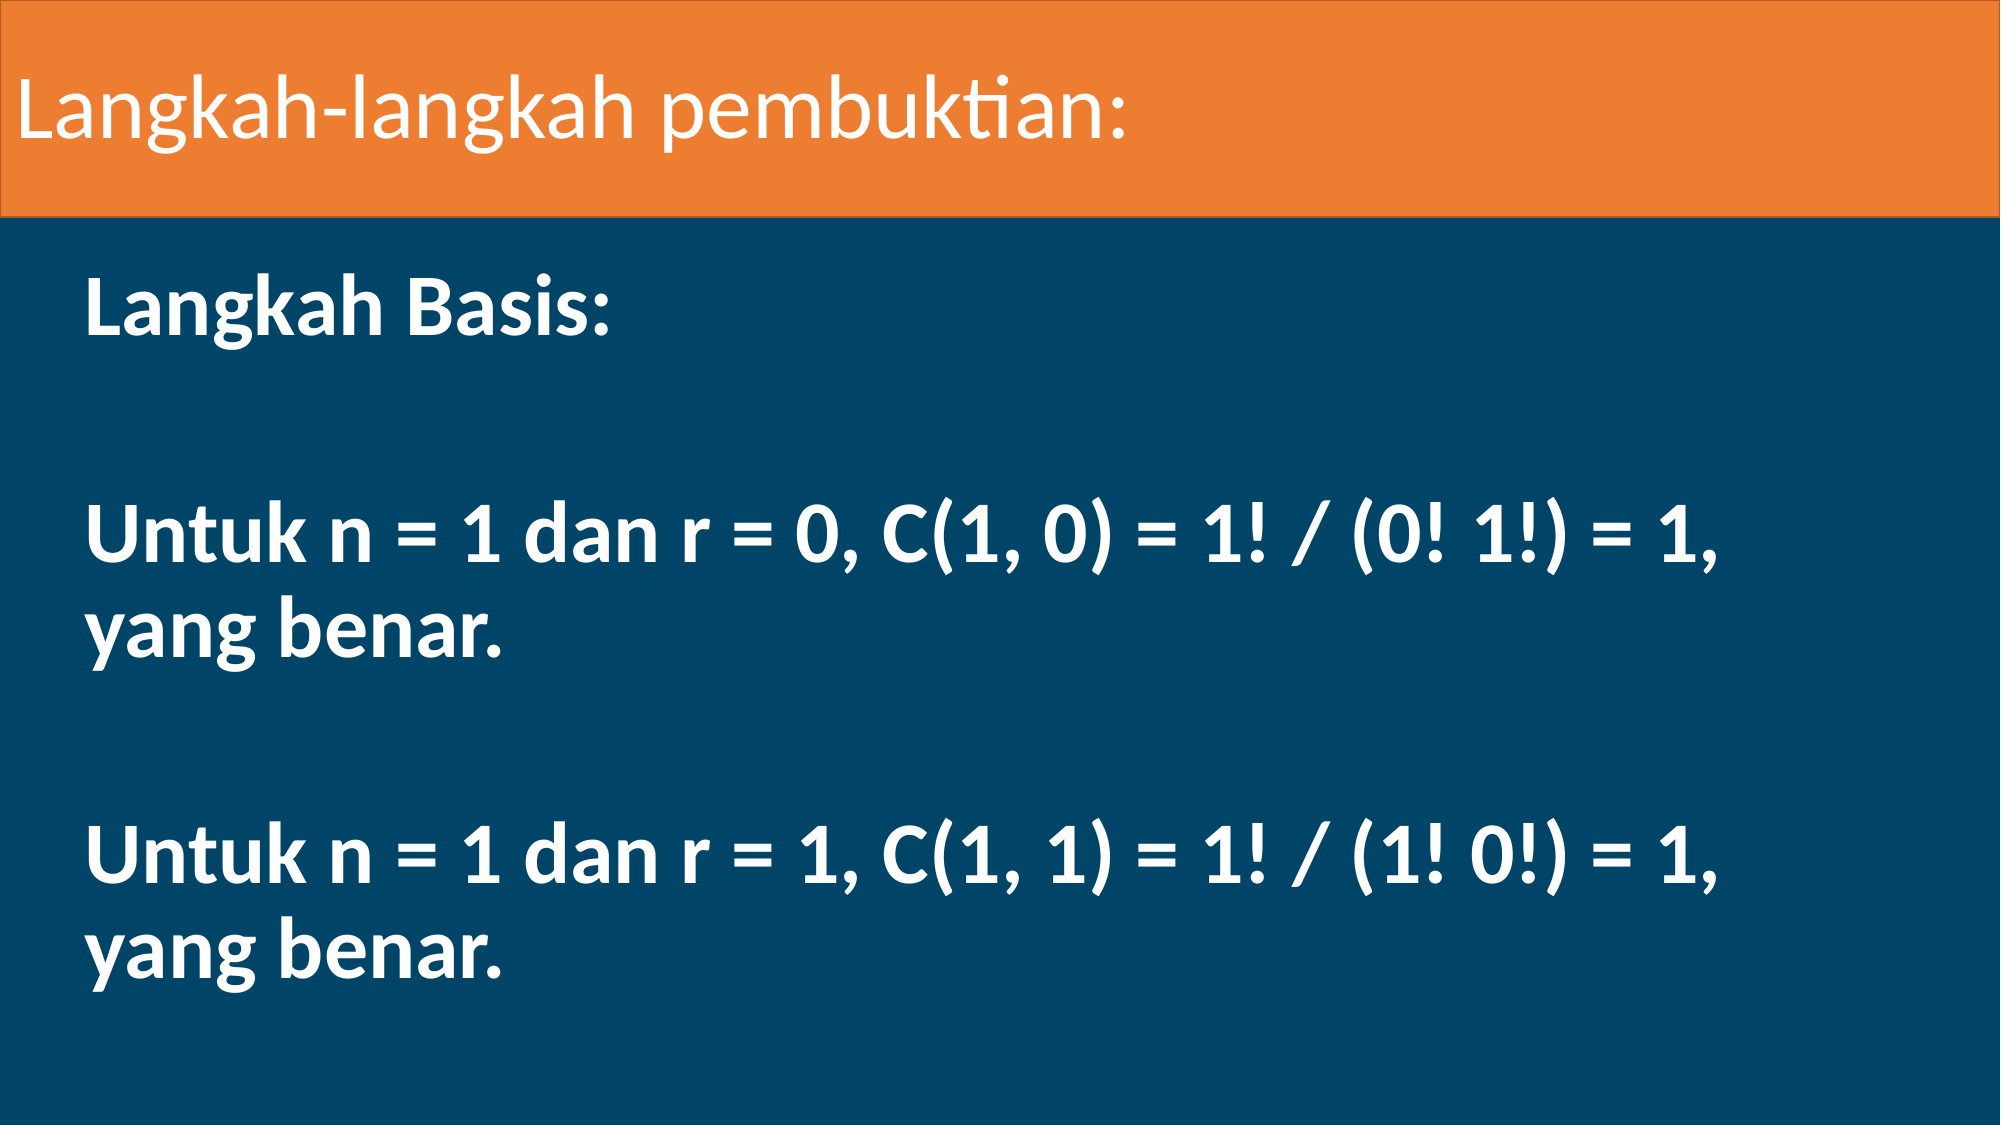

Langkah-langkah pembuktian:
Langkah Basis:

Untuk n = 1 dan r = 0, C(1, 0) = 1! / (0! 1!) = 1, yang benar.

Untuk n = 1 dan r = 1, C(1, 1) = 1! / (1! 0!) = 1, yang benar.